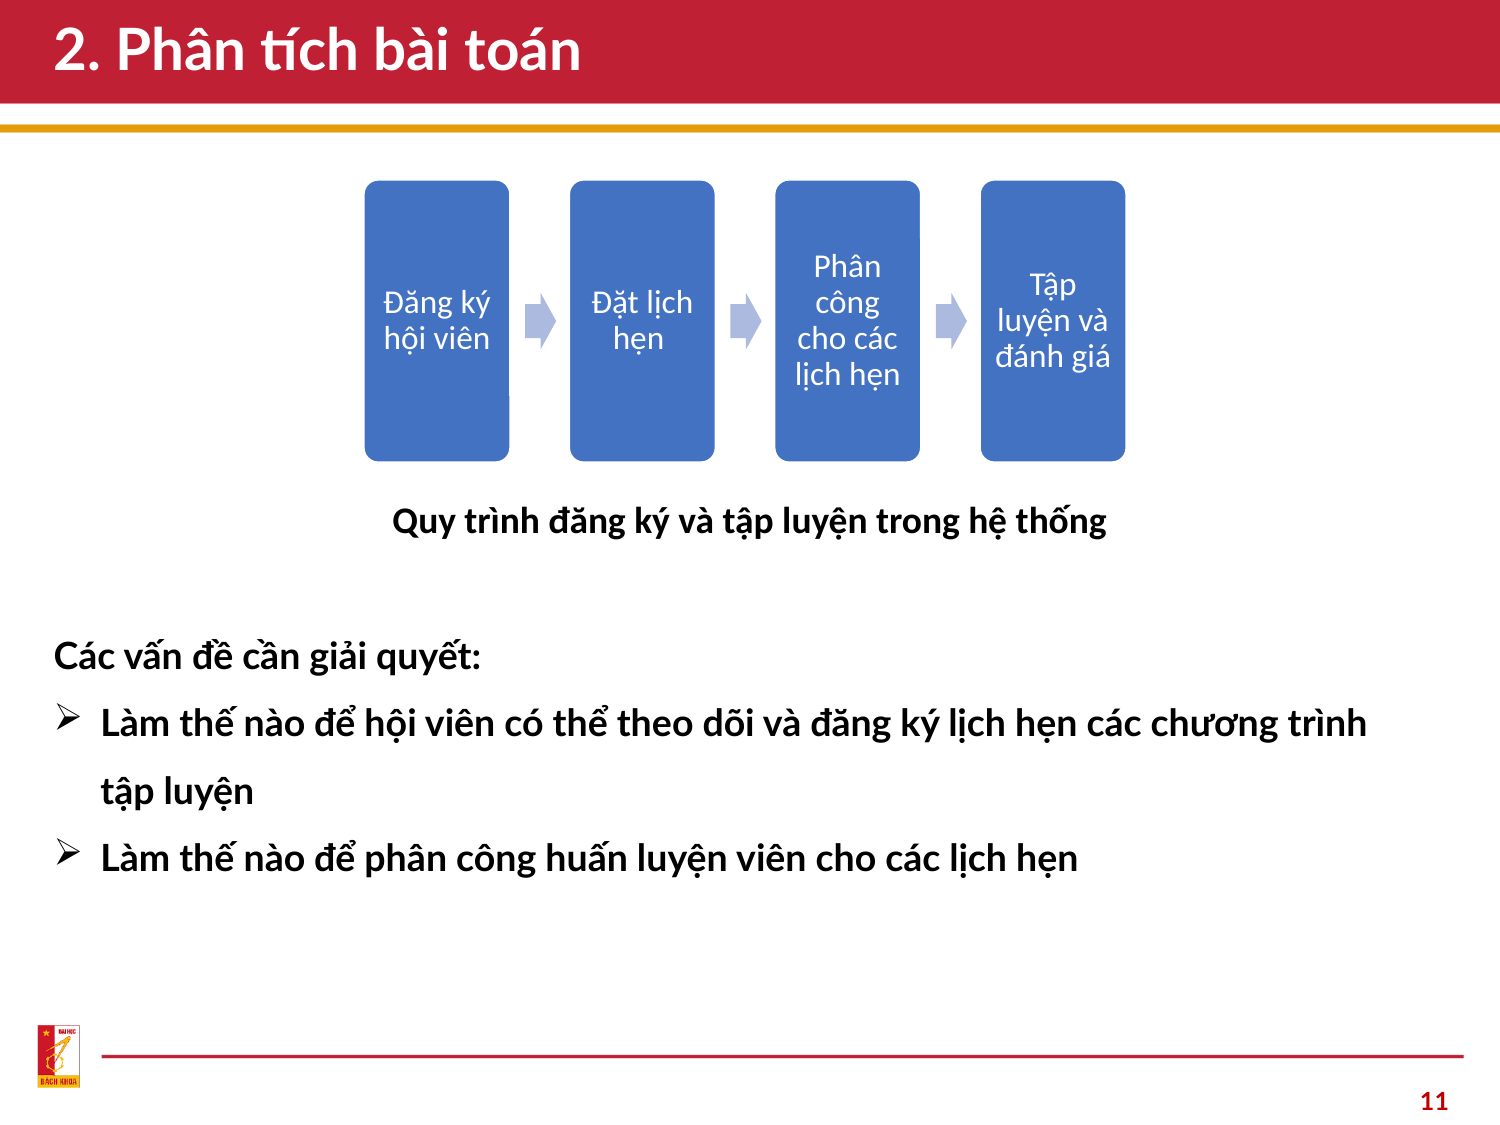

# 2. Phân tích bài toán

Đăng ký hội viên
Đặt lịch hẹn
Phân công cho các lịch hẹn
Tập luyện và đánh giá

Quy trình đăng ký và tập luyện trong hệ thống
Các vấn đề cần giải quyết:
Làm thế nào để hội viên có thể theo dõi và đăng ký lịch hẹn các chương trình tập luyện
Làm thế nào để phân công huấn luyện viên cho các lịch hẹn

11